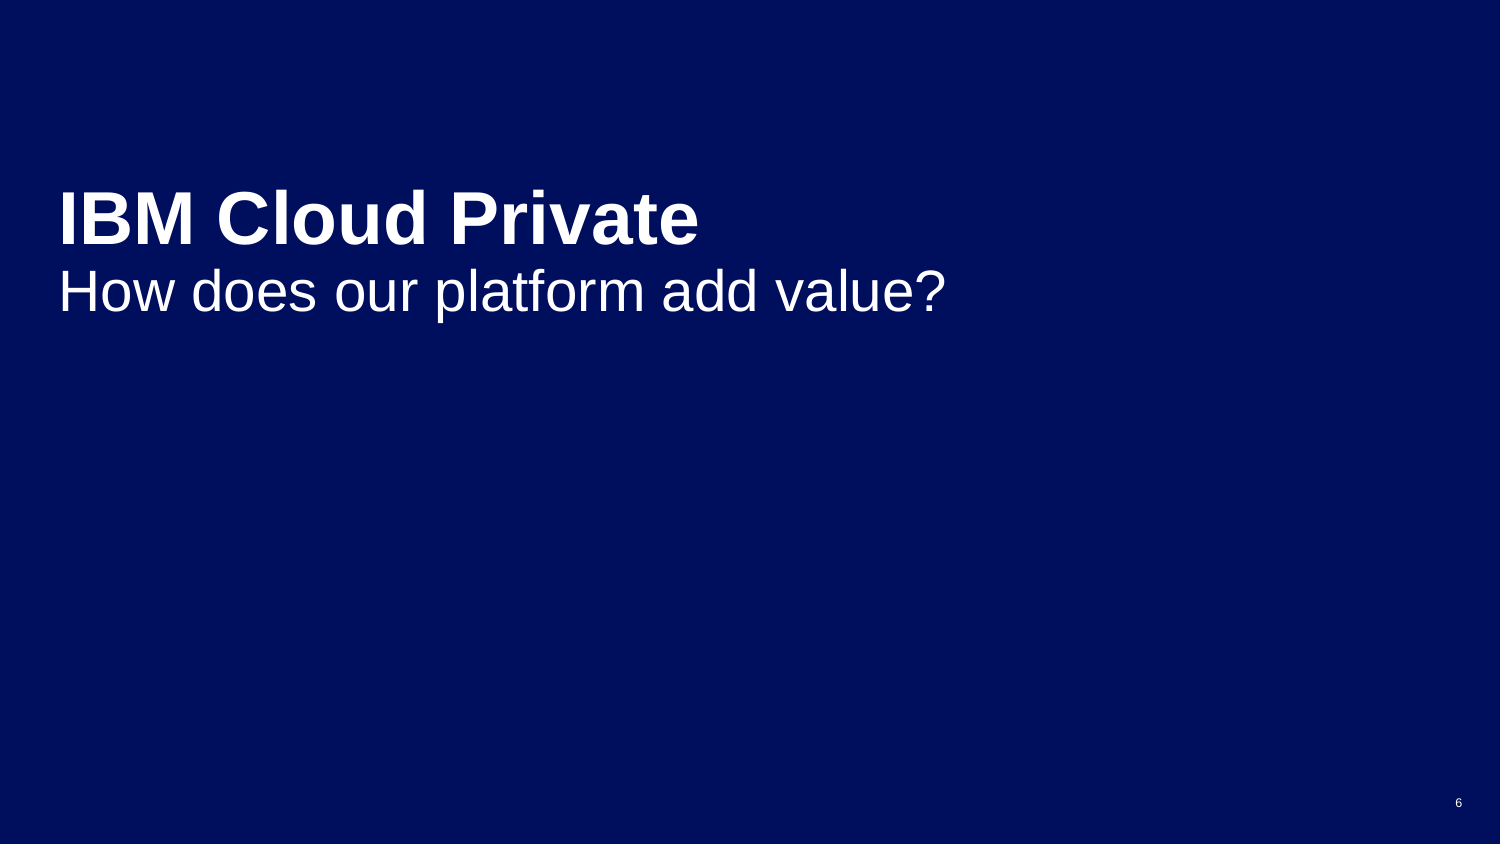

# IBM Cloud Private How does our platform add value?
6